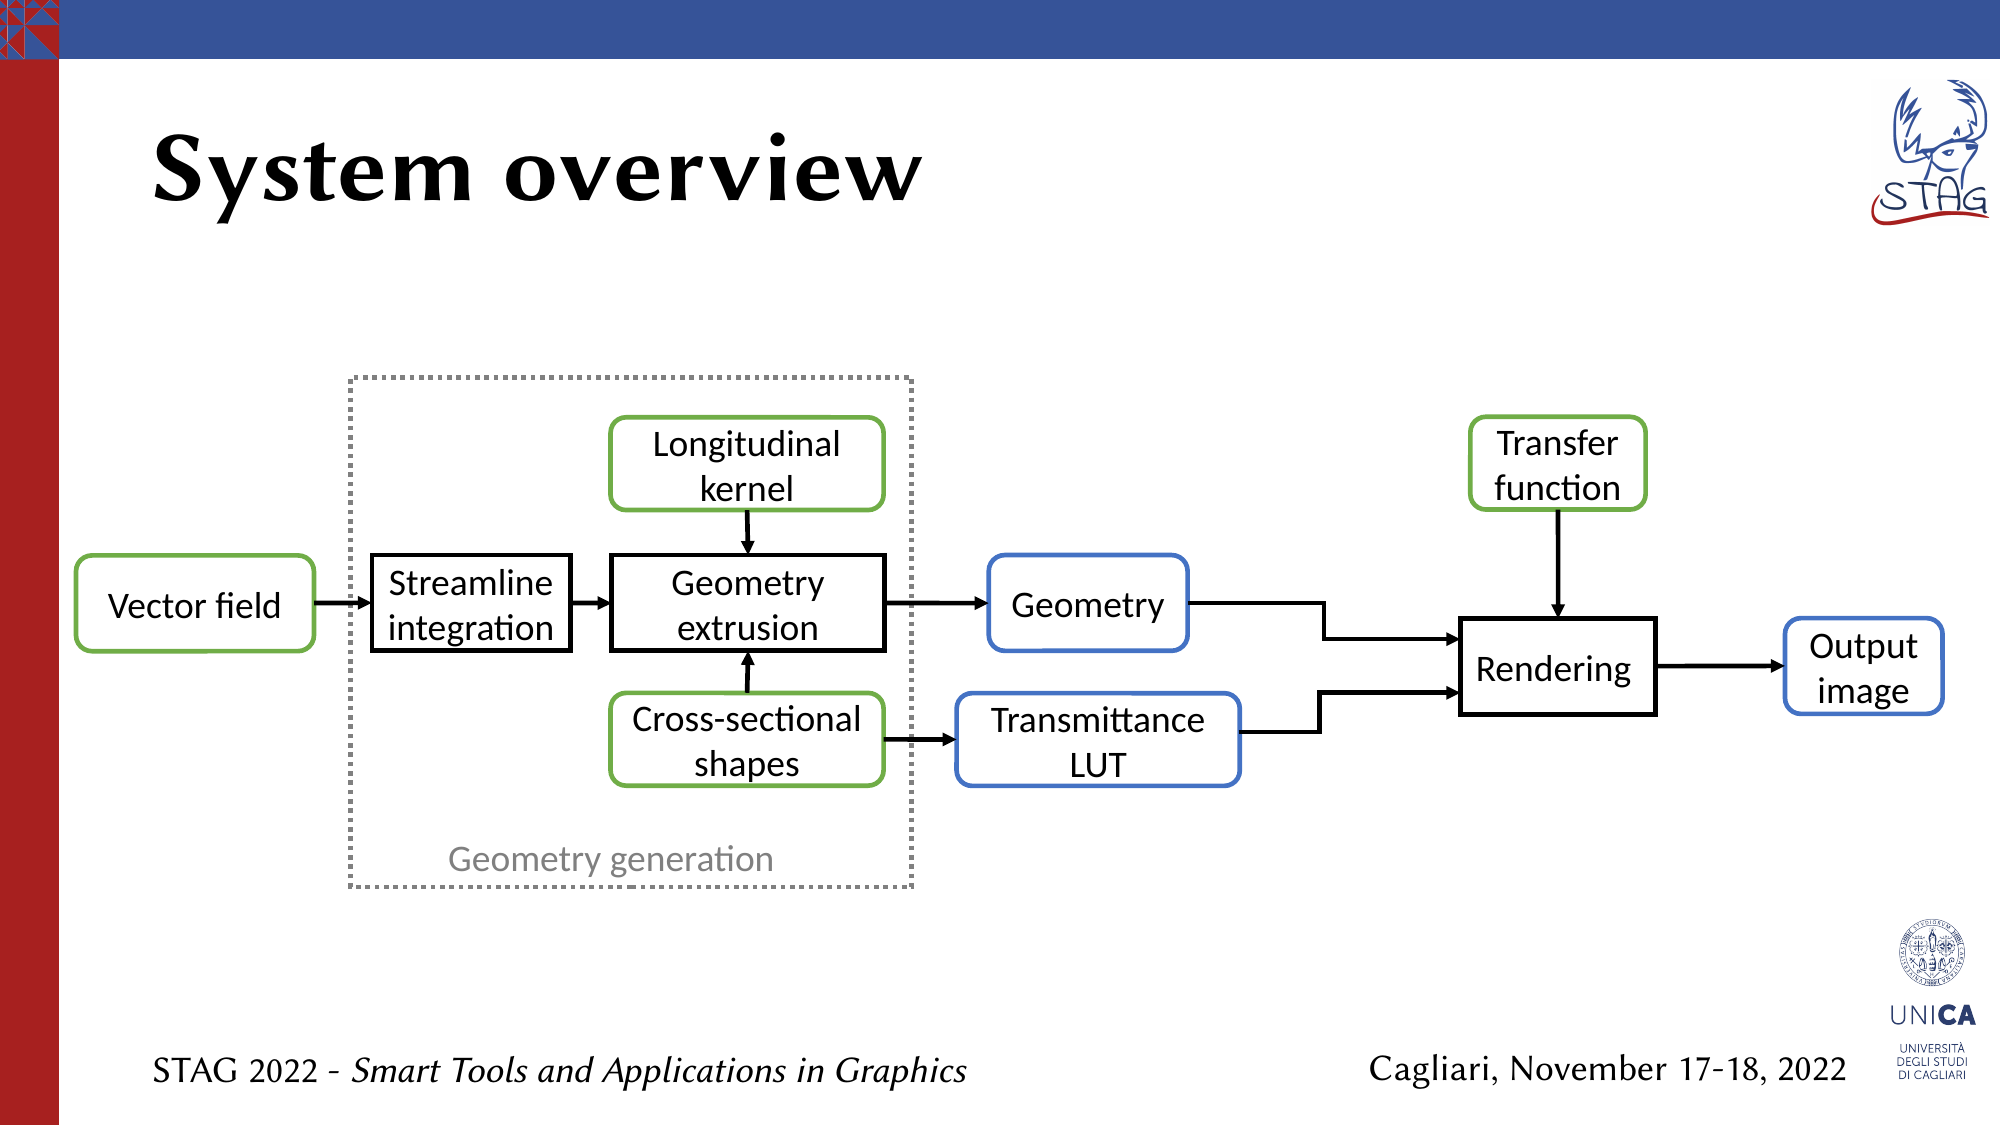

# System overview

Transfer function
Longitudinal kernel

Streamline integration
Geometry extrusion
Geometry
Vector field

Output image
Rendering

Cross-sectional shapes
Transmittance LUT

Geometry generation